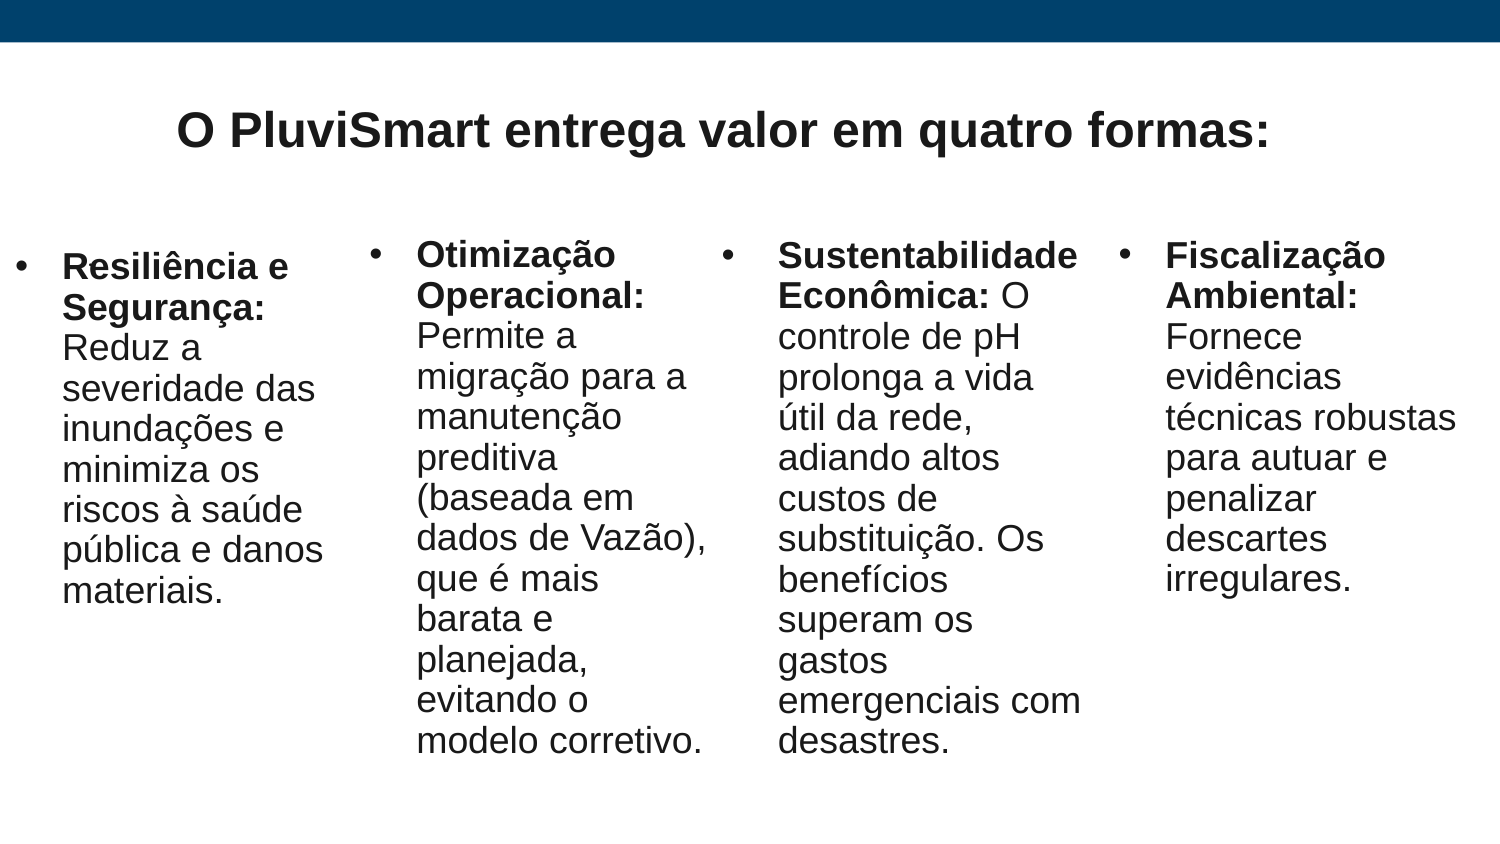

O PluviSmart entrega valor em quatro formas:

Resiliência e Segurança: Reduz a severidade das inundações e minimiza os riscos à saúde pública e danos materiais.

.
Otimização Operacional: Permite a migração para a manutenção preditiva (baseada em dados de Vazão), que é mais barata e planejada, evitando o modelo corretivo.
Fiscalização Ambiental: Fornece evidências técnicas robustas para autuar e penalizar descartes irregulares.
Sustentabilidade Econômica: O controle de pH prolonga a vida útil da rede, adiando altos custos de substituição. Os benefícios superam os gastos emergenciais com desastres.